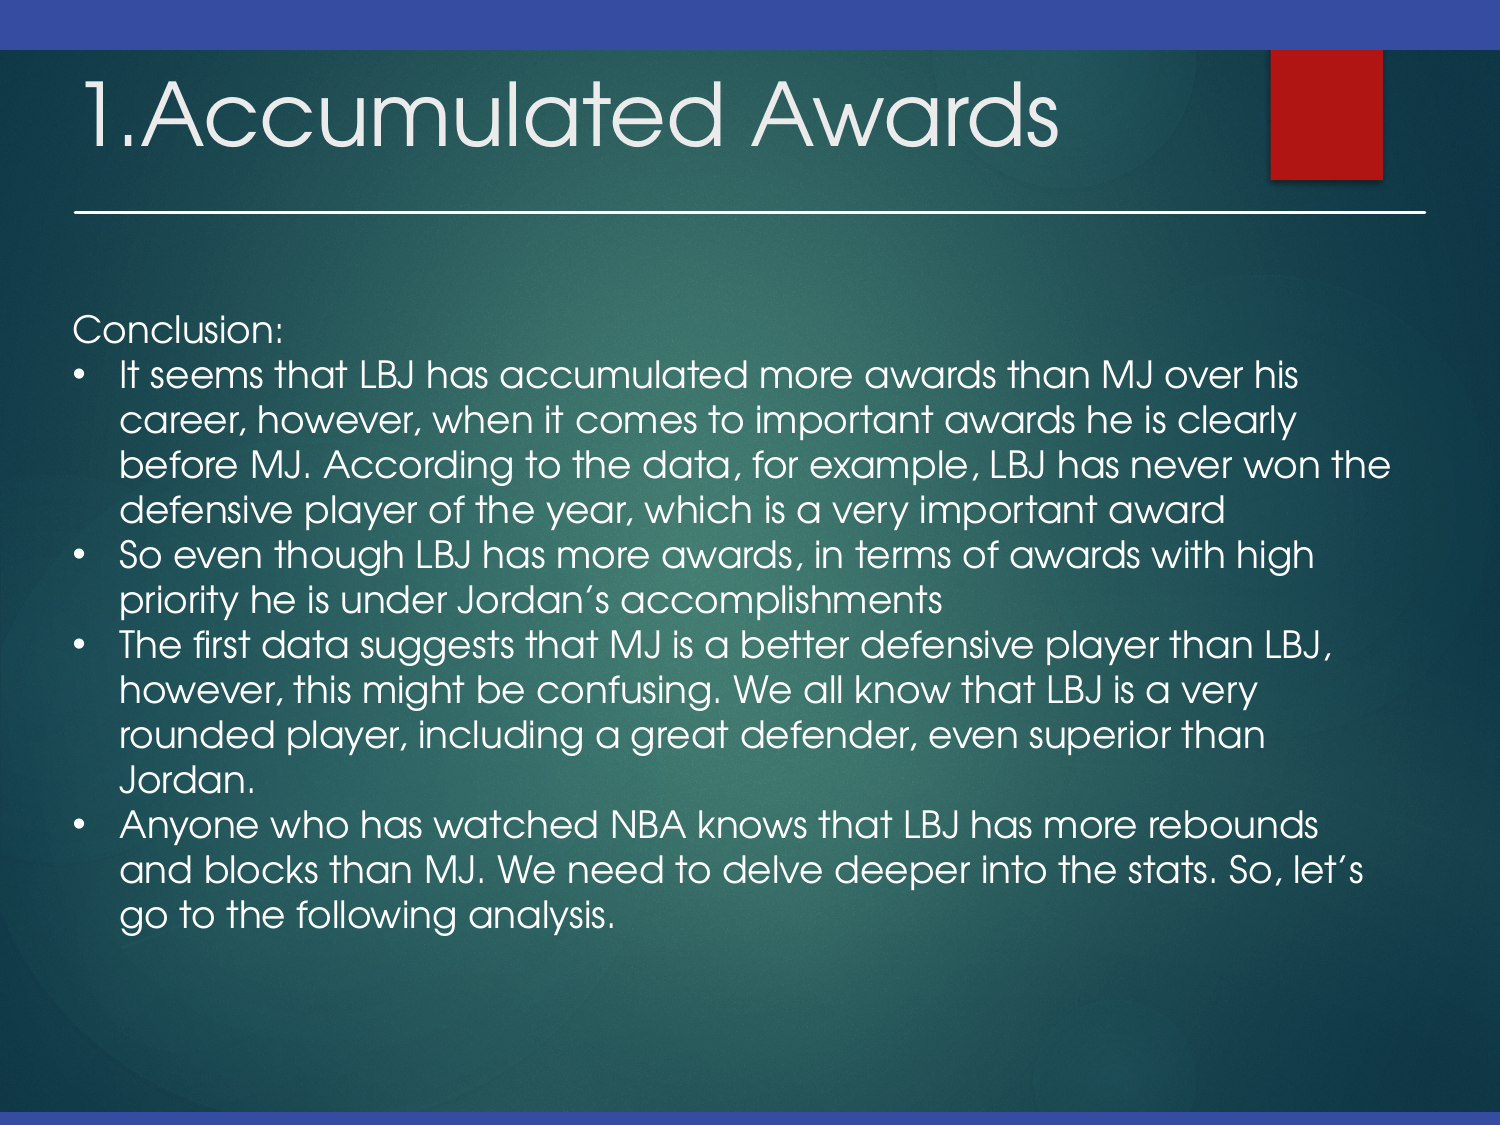

# 1.Accumulated Awards
Conclusion:
It seems that LBJ has accumulated more awards than MJ over his career, however, when it comes to important awards he is clearly before MJ. According to the data, for example, LBJ has never won the defensive player of the year, which is a very important award
So even though LBJ has more awards, in terms of awards with high priority he is under Jordan’s accomplishments
The first data suggests that MJ is a better defensive player than LBJ, however, this might be confusing. We all know that LBJ is a very rounded player, including a great defender, even superior than Jordan.
Anyone who has watched NBA knows that LBJ has more rebounds and blocks than MJ. We need to delve deeper into the stats. So, let’s go to the following analysis.